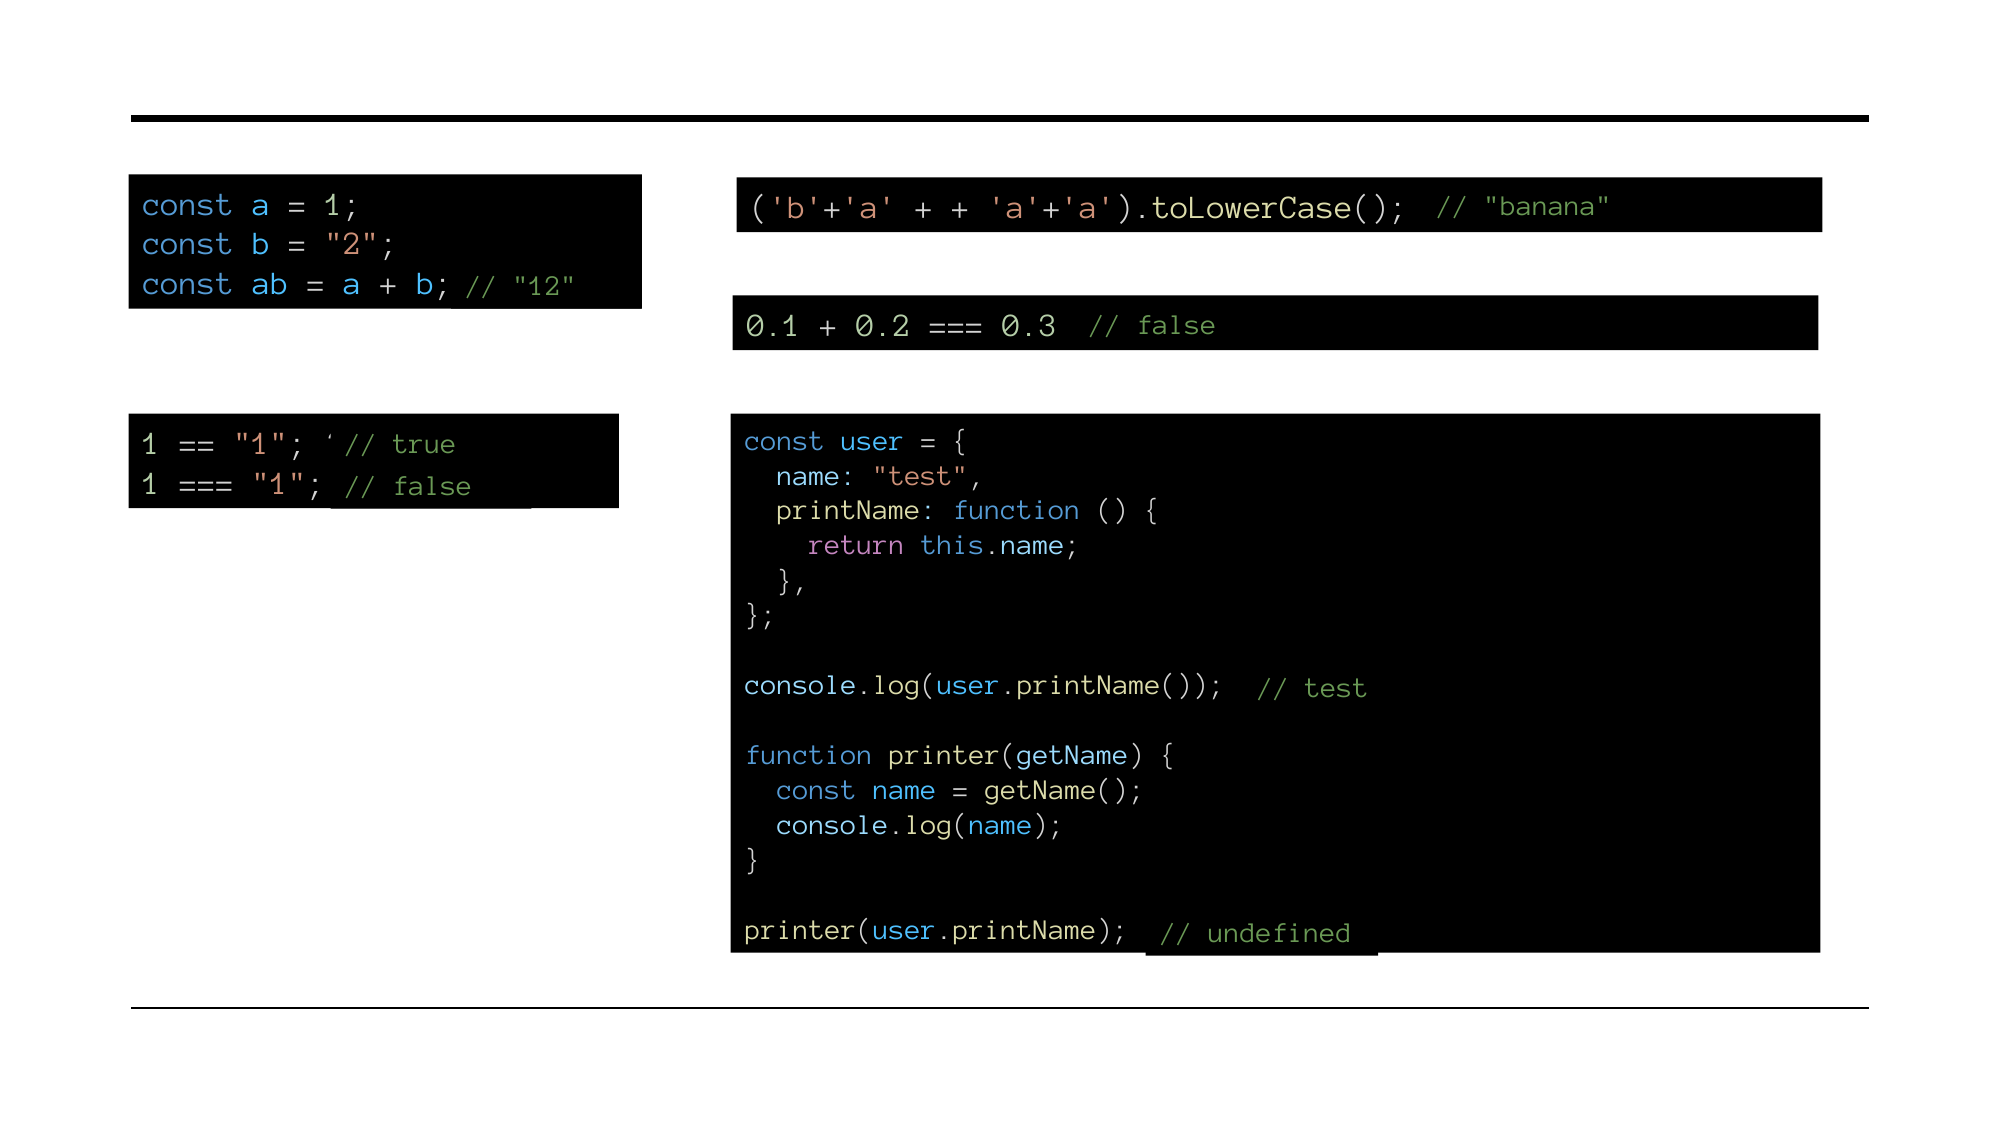

const a = 1;
const b = "2";
const ab = a + b; ??
('b'+'a' + + 'a'+'a').toLowerCase(); ??
// "banana"
// "12"
0.1 + 0.2 === 0.3 ??
// false
1 == "1"; ??
1 === "1"; ??
const user = {
  name: "test",
  printName: function () {
    return this.name;
  },
};
console.log(user.printName()); ??
function printer(getName) {
  const name = getName();
  console.log(name);
}
printer(user.printName); ??
// true
// false
// test
// undefined